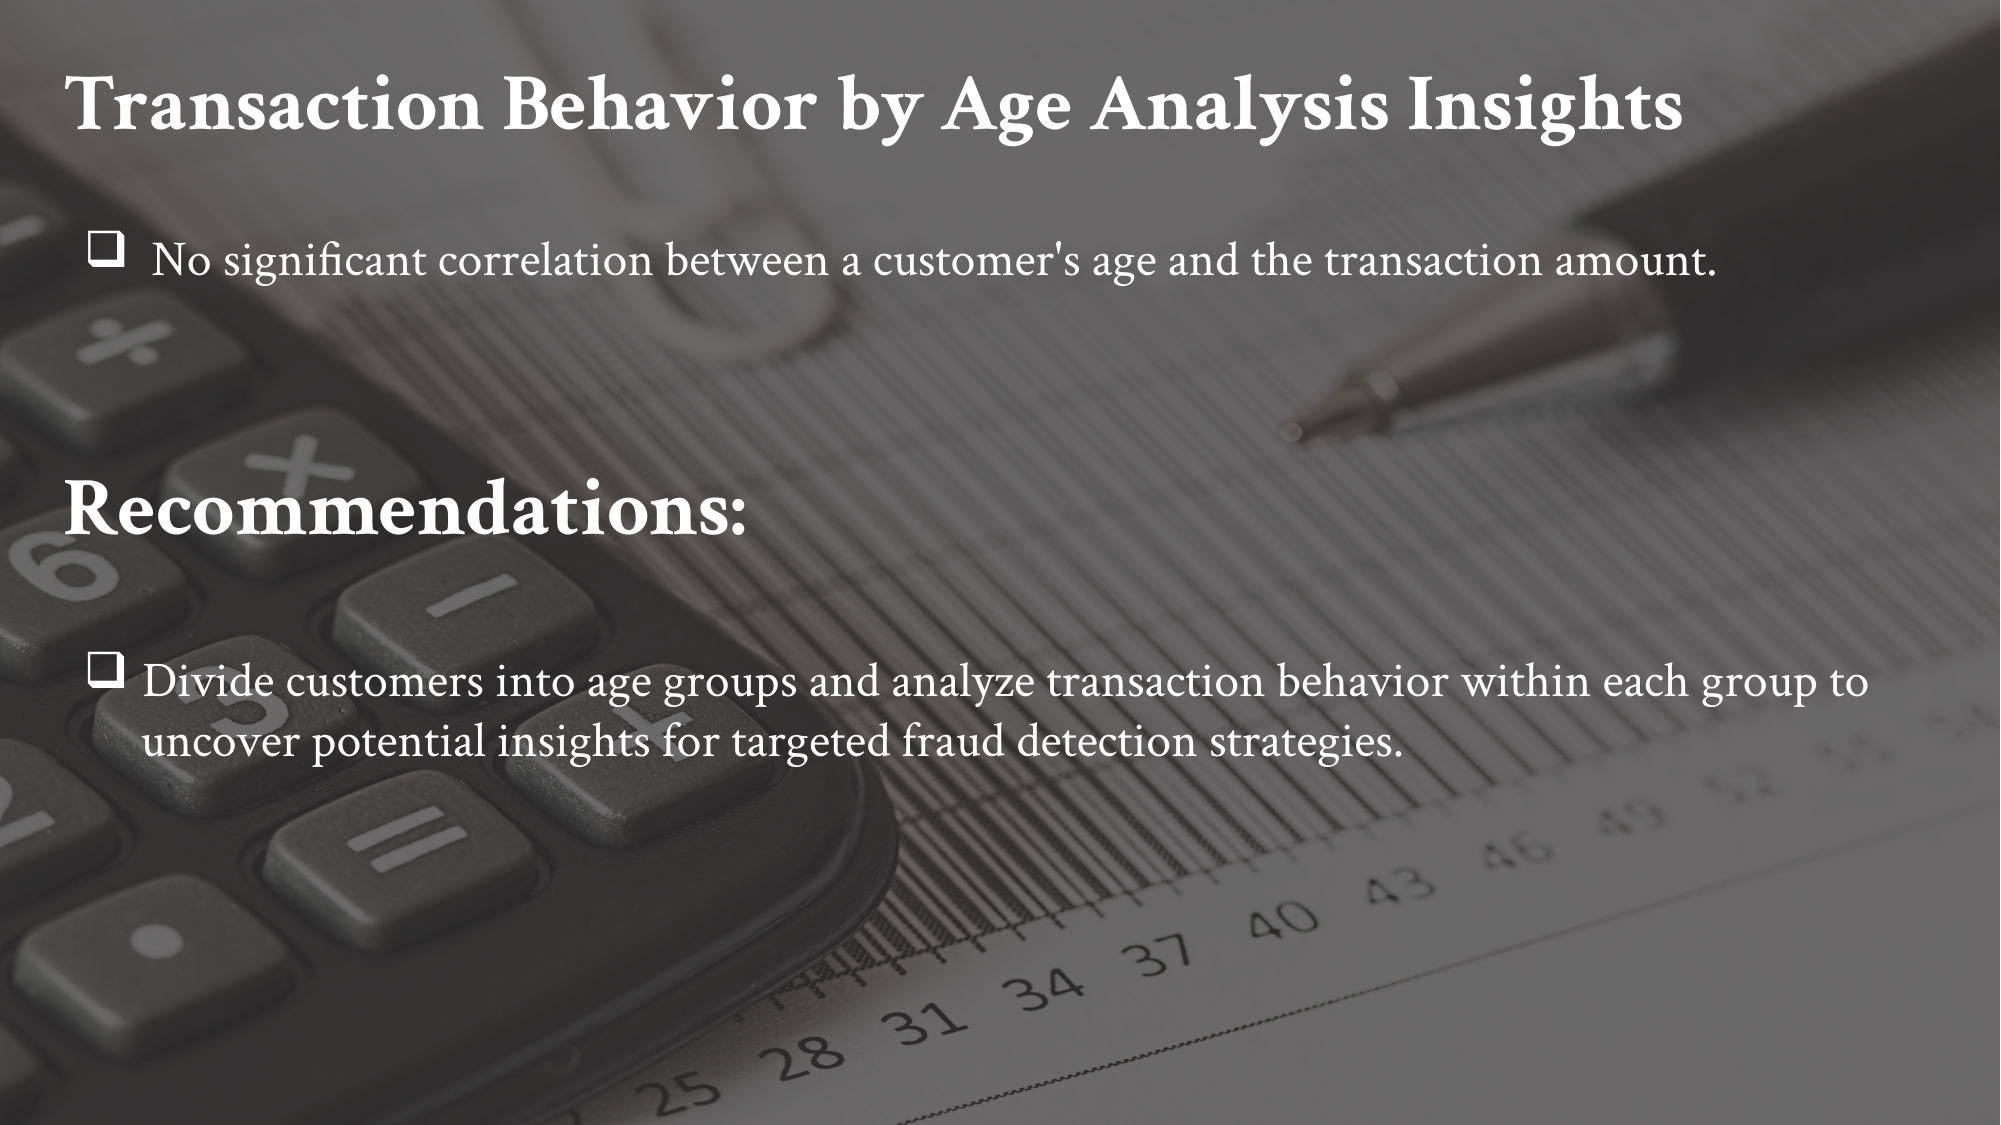

Transaction Behavior by Age Analysis Insights

 No significant correlation between a customer's age and the transaction amount.
Recommendations:
 Divide customers into age groups and analyze transaction behavior within each group to
     uncover potential insights for targeted fraud detection strategies.